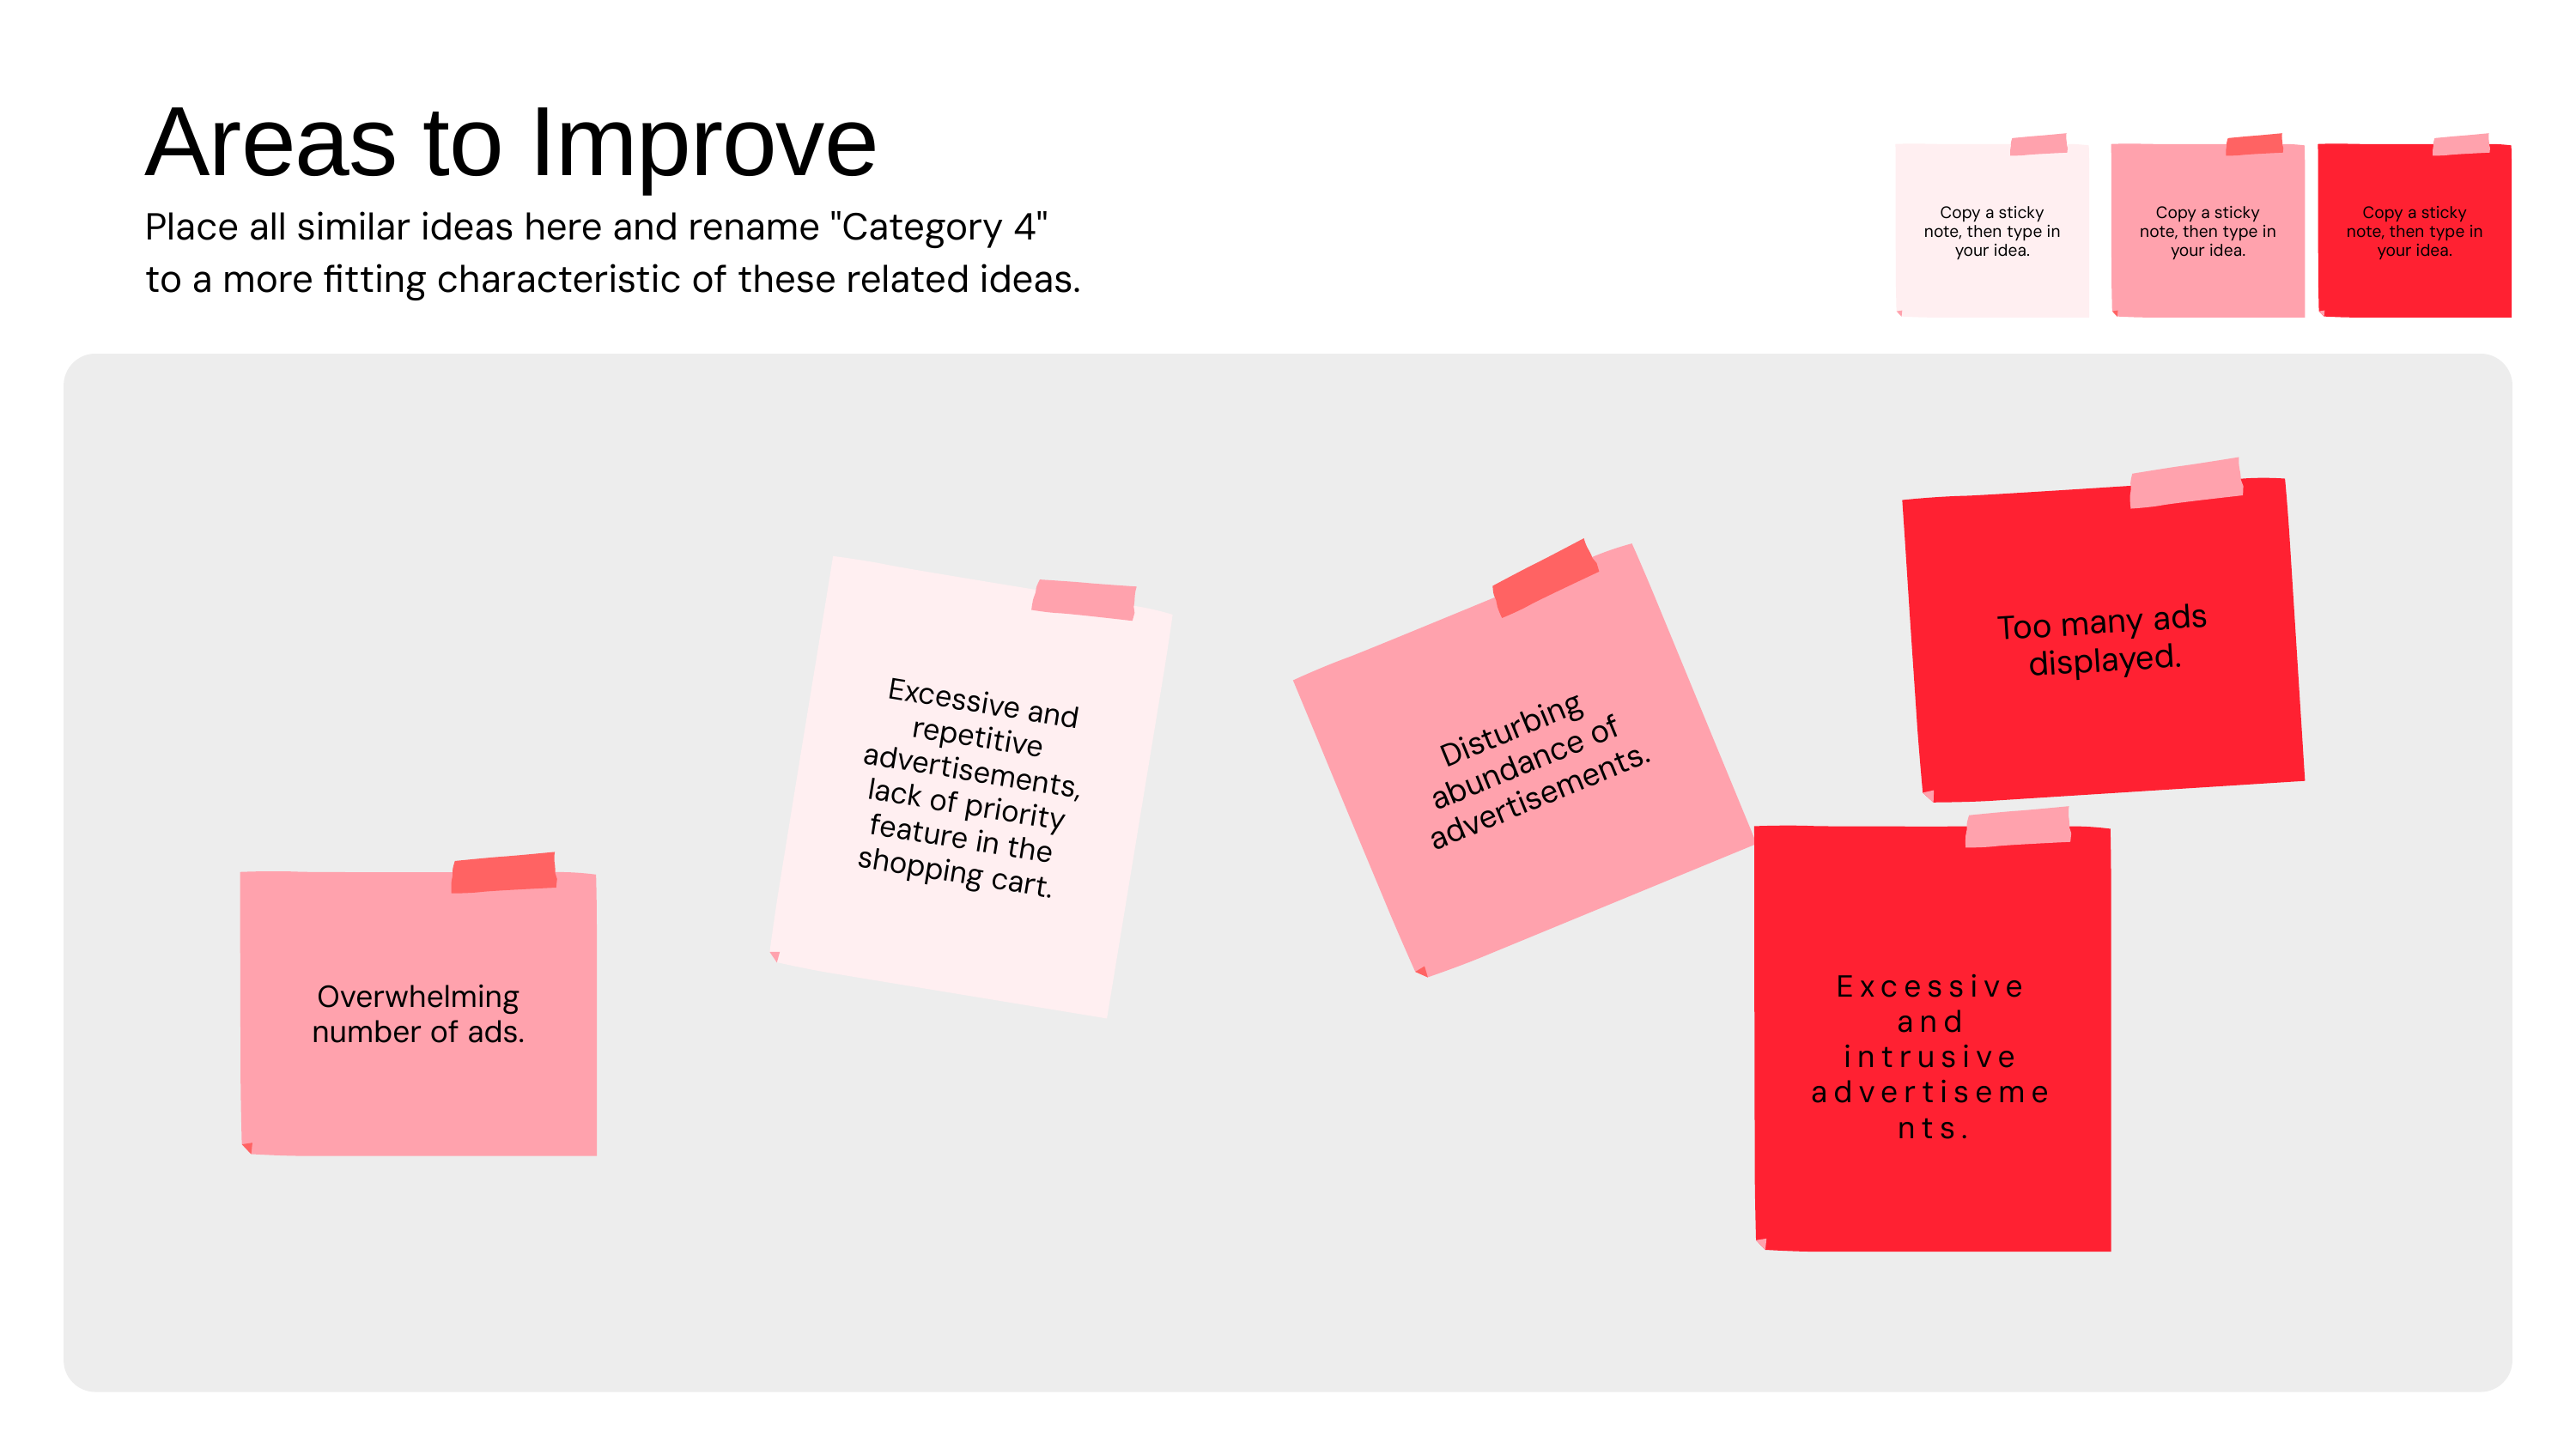

Areas to Improve
Place all similar ideas here and rename "Category 4"
to a more fitting characteristic of these related ideas.

Copy a sticky note, then type in your idea.

Copy a sticky note, then type in your idea.

Copy a sticky note, then type in your idea.

Too many ads displayed.

Excessive and repetitive advertisements, lack of priority feature in the shopping cart.

Disturbing abundance of advertisements.

Excessive and intrusive advertisements.

Overwhelming number of ads.